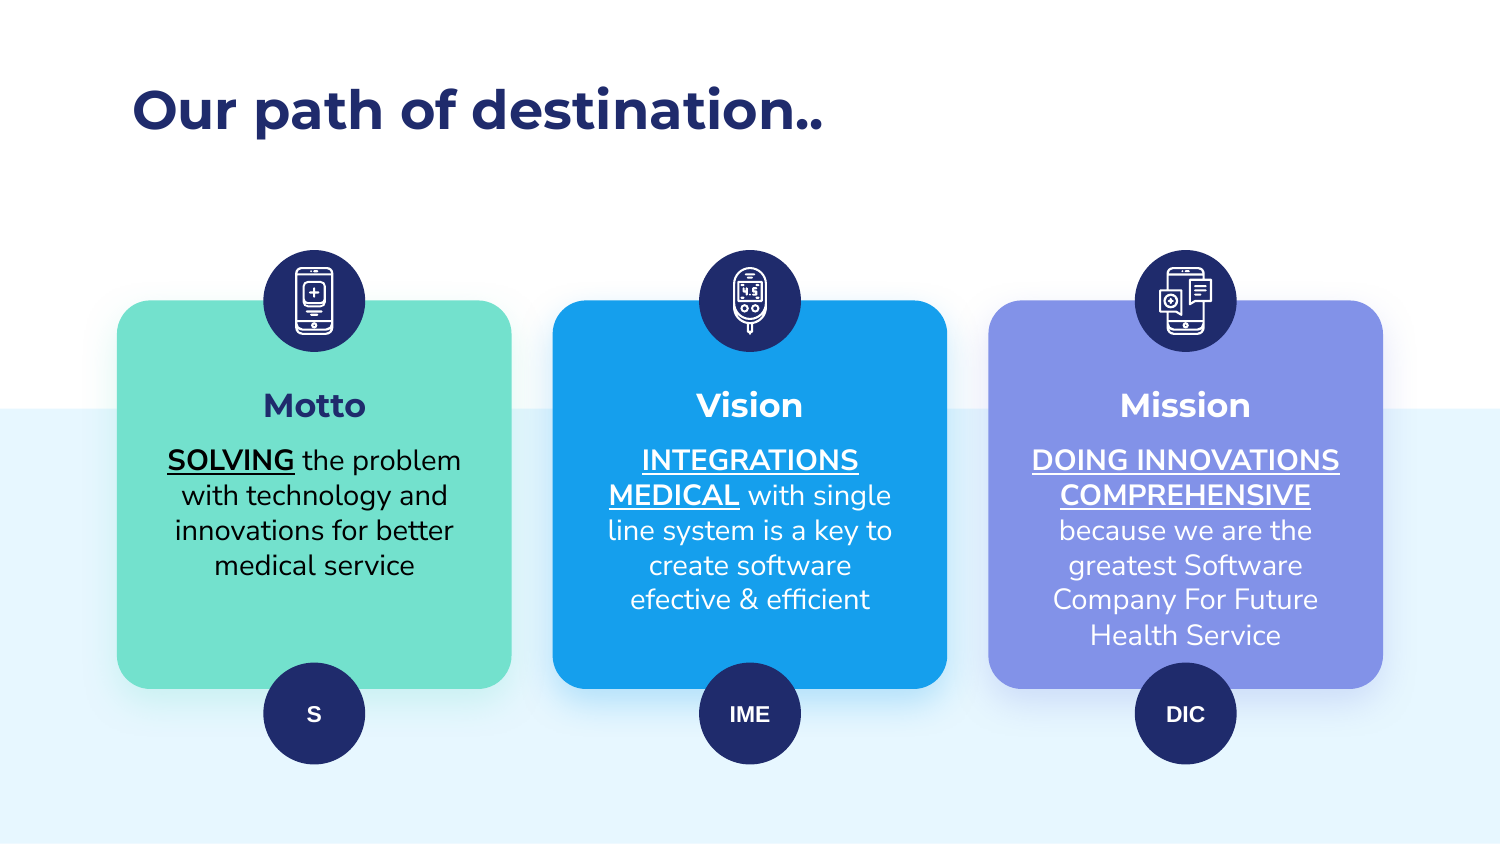

# Our path of destination..

Motto
Vision
Mission
SOLVING the problem with technology and innovations for better medical service
INTEGRATIONS MEDICAL with single line system is a key to create software efective & efficient
DOING INNOVATIONS COMPREHENSIVE because we are the greatest Software Company For Future Health Service
S
IME
DIC